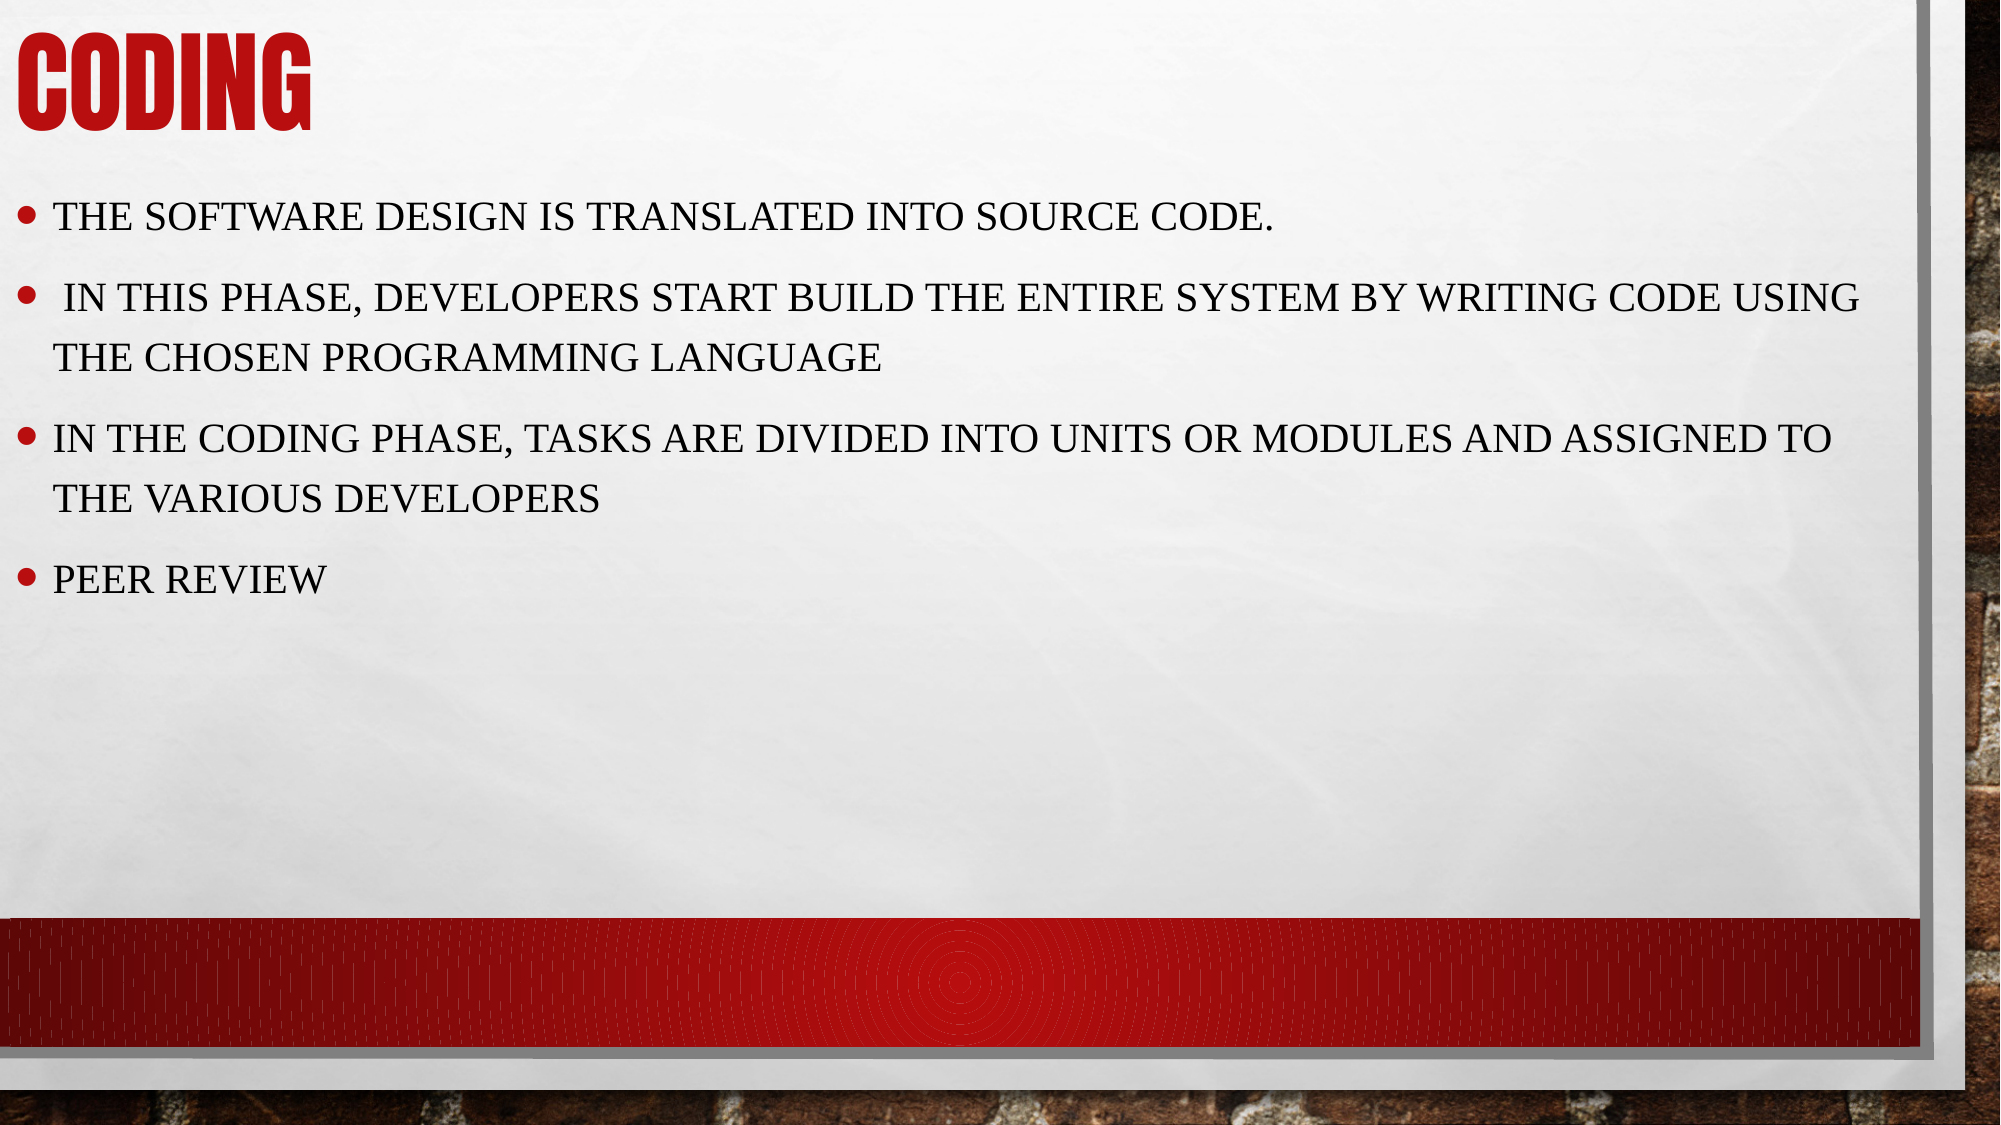

# CODING
The Software design is translated into source code.
 In this phase, developers start build the entire system by writing code using the chosen programming language
In the coding phase, tasks are divided into units or modules and assigned to the various developers
PEER REVIEW